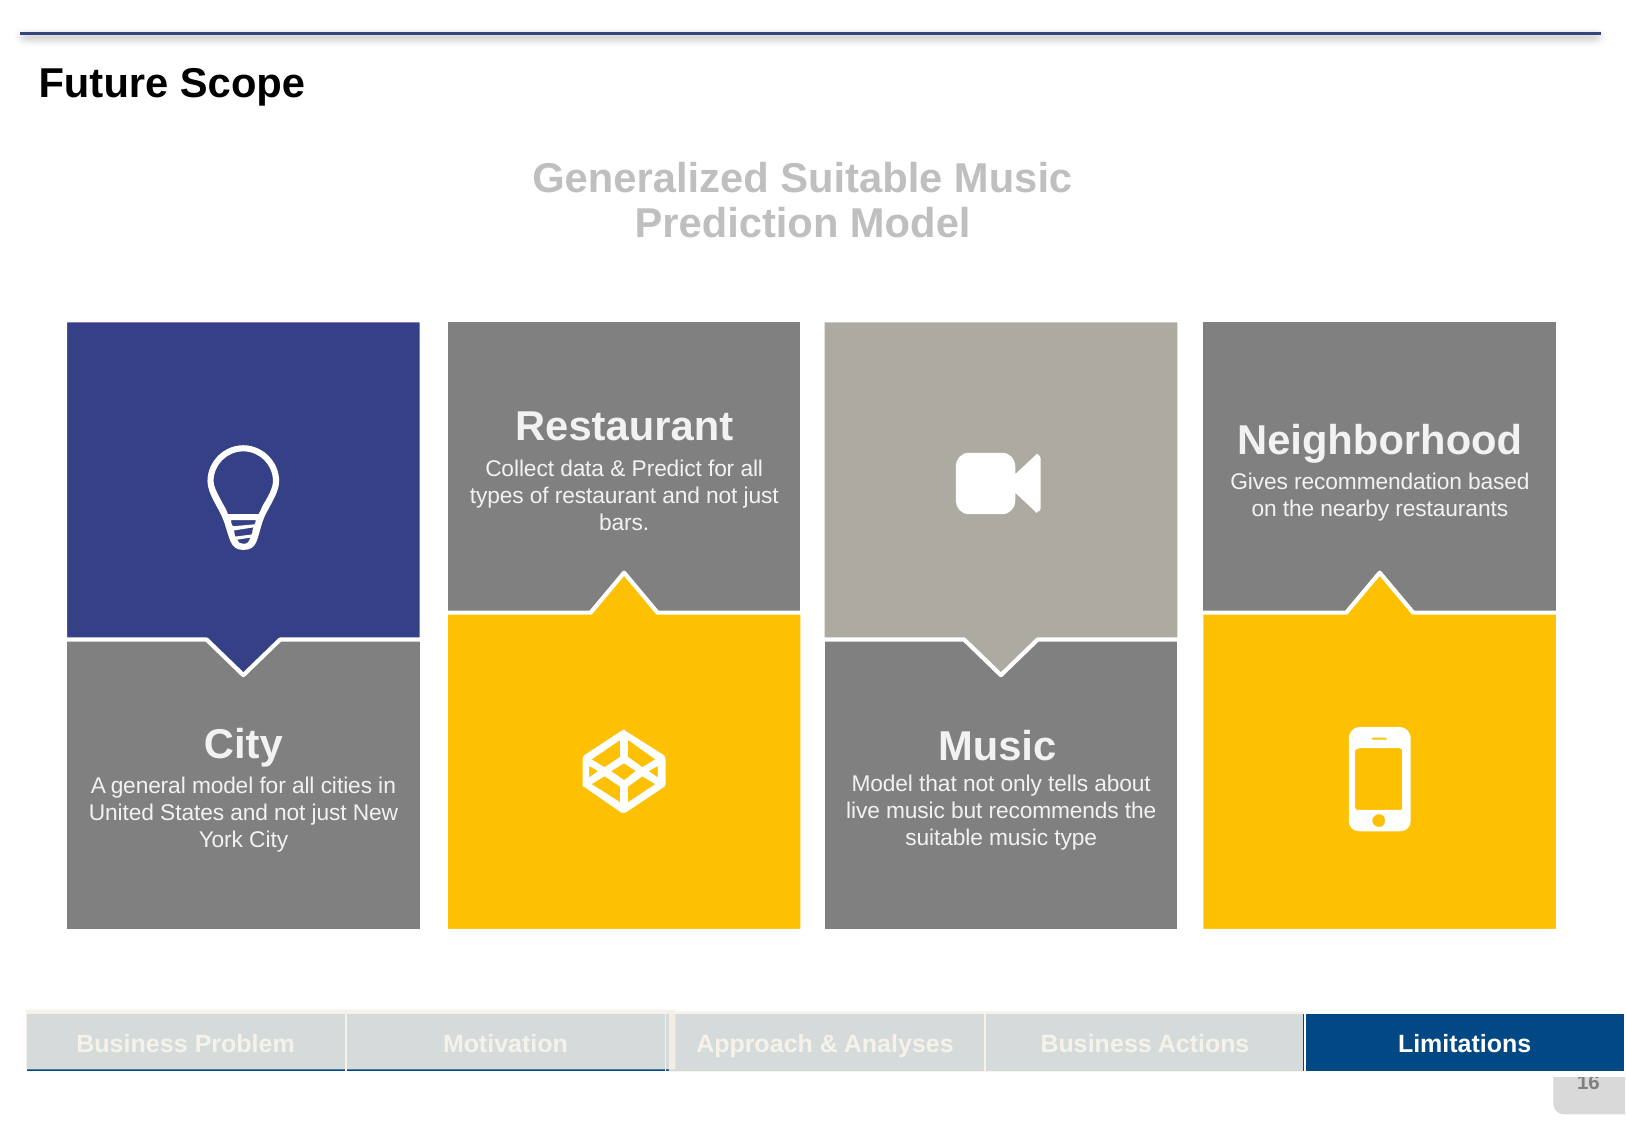

# Future Scope
Generalized Suitable Music Prediction Model

Restaurant
Collect data & Predict for all types of restaurant and not just bars.

Neighborhood
Gives recommendation based on the nearby restaurants

City
A general model for all cities in United States and not just New York City
Music
Model that not only tells about live music but recommends the suitable music type

| Business Problem | Motivation | Approach & Analyses | Business Actions | Limitations |
| --- | --- | --- | --- | --- |
16